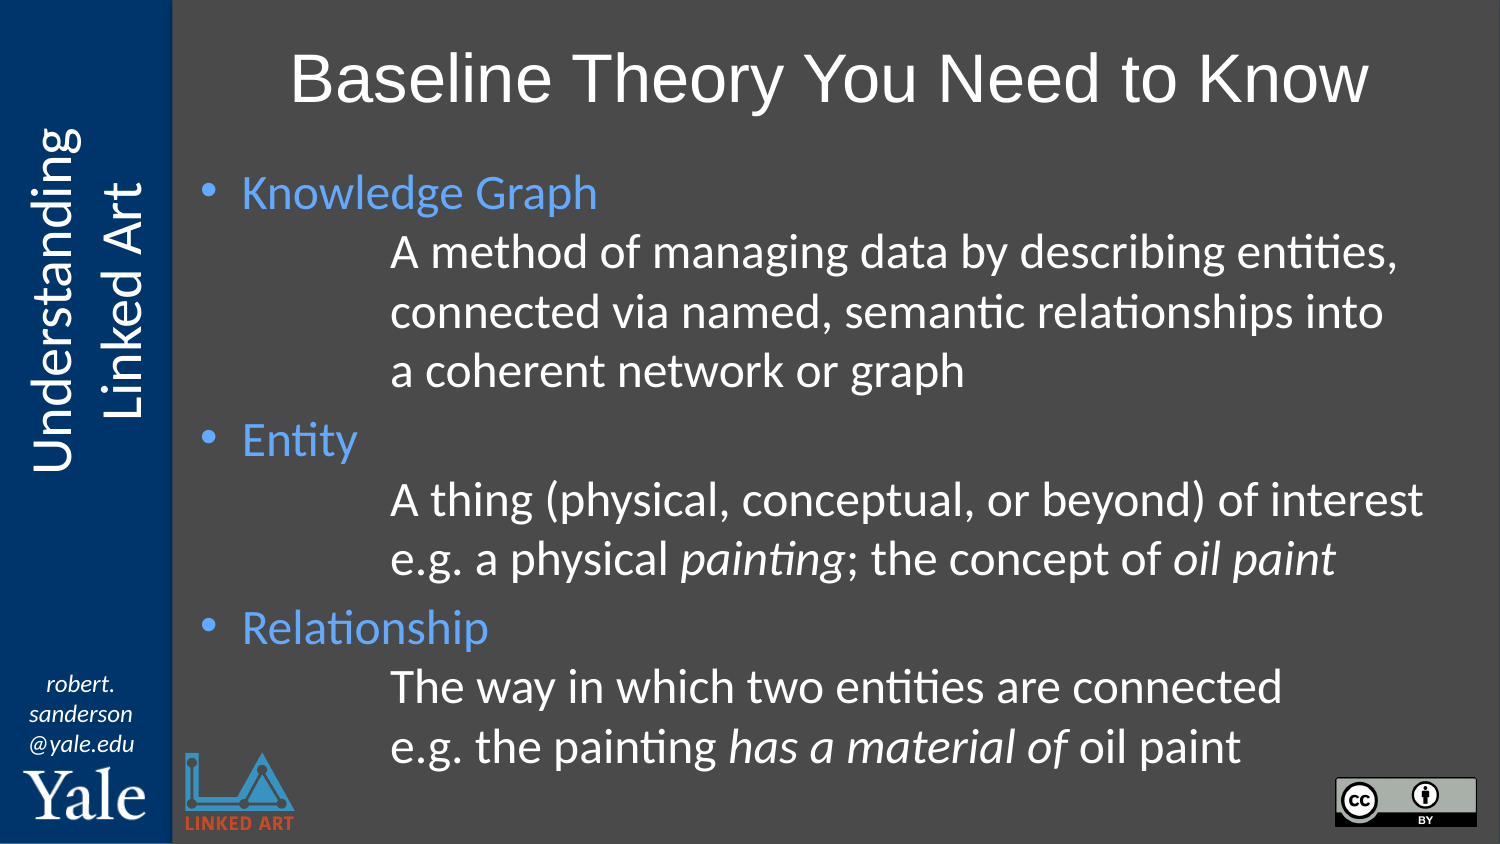

# Baseline Theory You Need to Know
Knowledge Graph
			A method of managing data by describing entities,
			connected via named, semantic relationships into
			a coherent network or graph
Entity
			A thing (physical, conceptual, or beyond) of interest
			e.g. a physical painting; the concept of oil paint
Relationship
			The way in which two entities are connected
			e.g. the painting has a material of oil paint